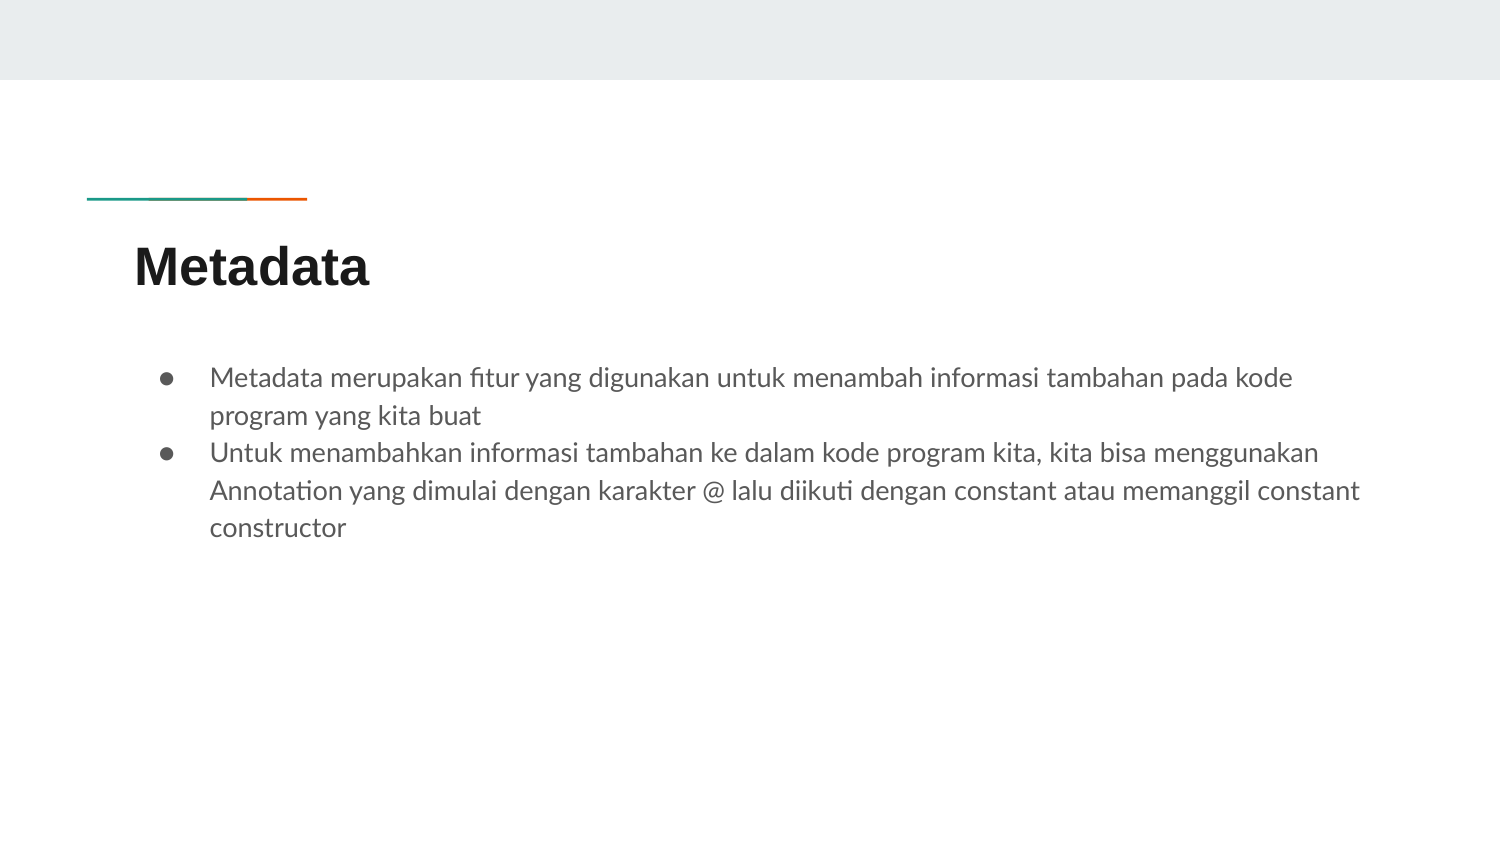

# Metadata
Metadata merupakan fitur yang digunakan untuk menambah informasi tambahan pada kode program yang kita buat
Untuk menambahkan informasi tambahan ke dalam kode program kita, kita bisa menggunakan Annotation yang dimulai dengan karakter @ lalu diikuti dengan constant atau memanggil constant constructor